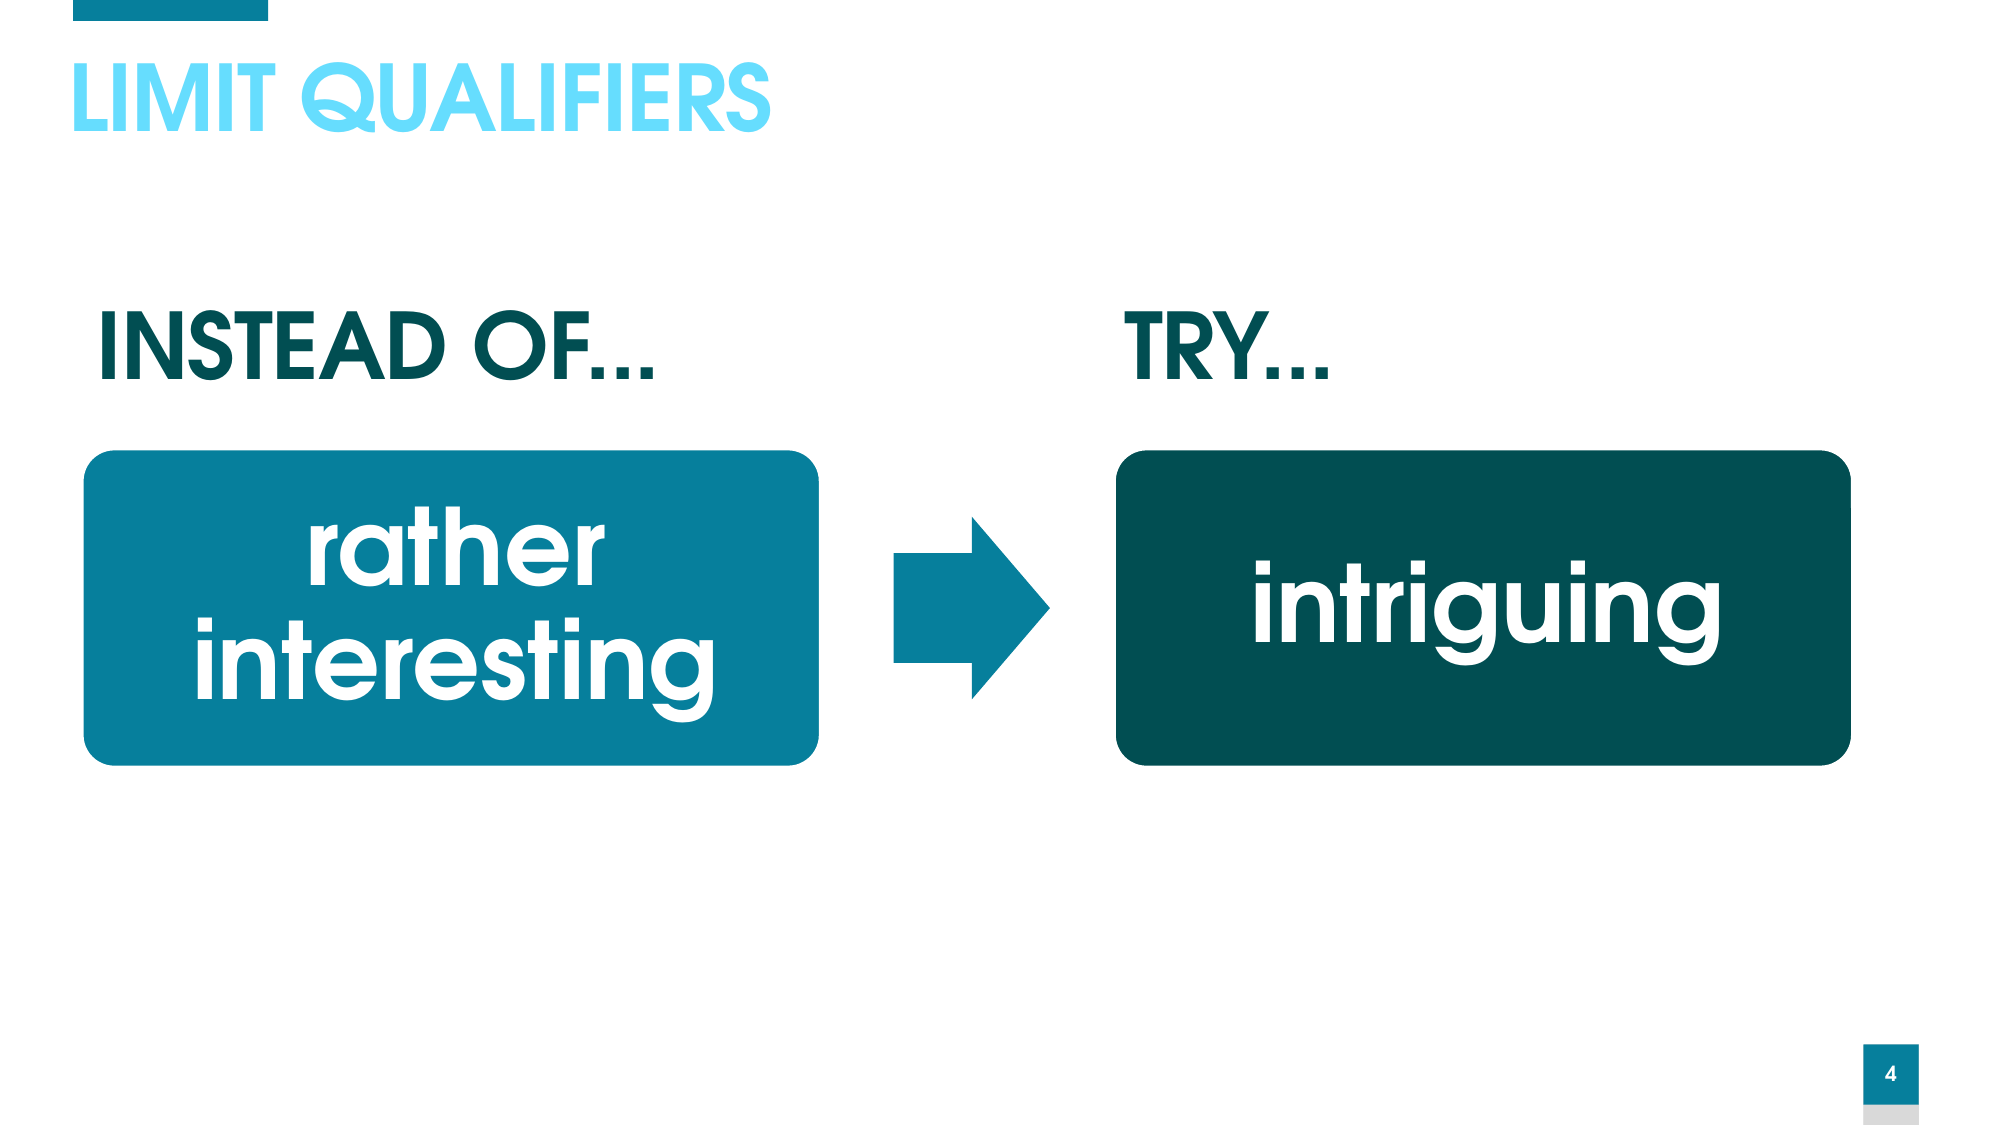

LIMIT QUALIFIERS
# INSTEAD OF...                   TRY...
rather interesting

intriguing

4